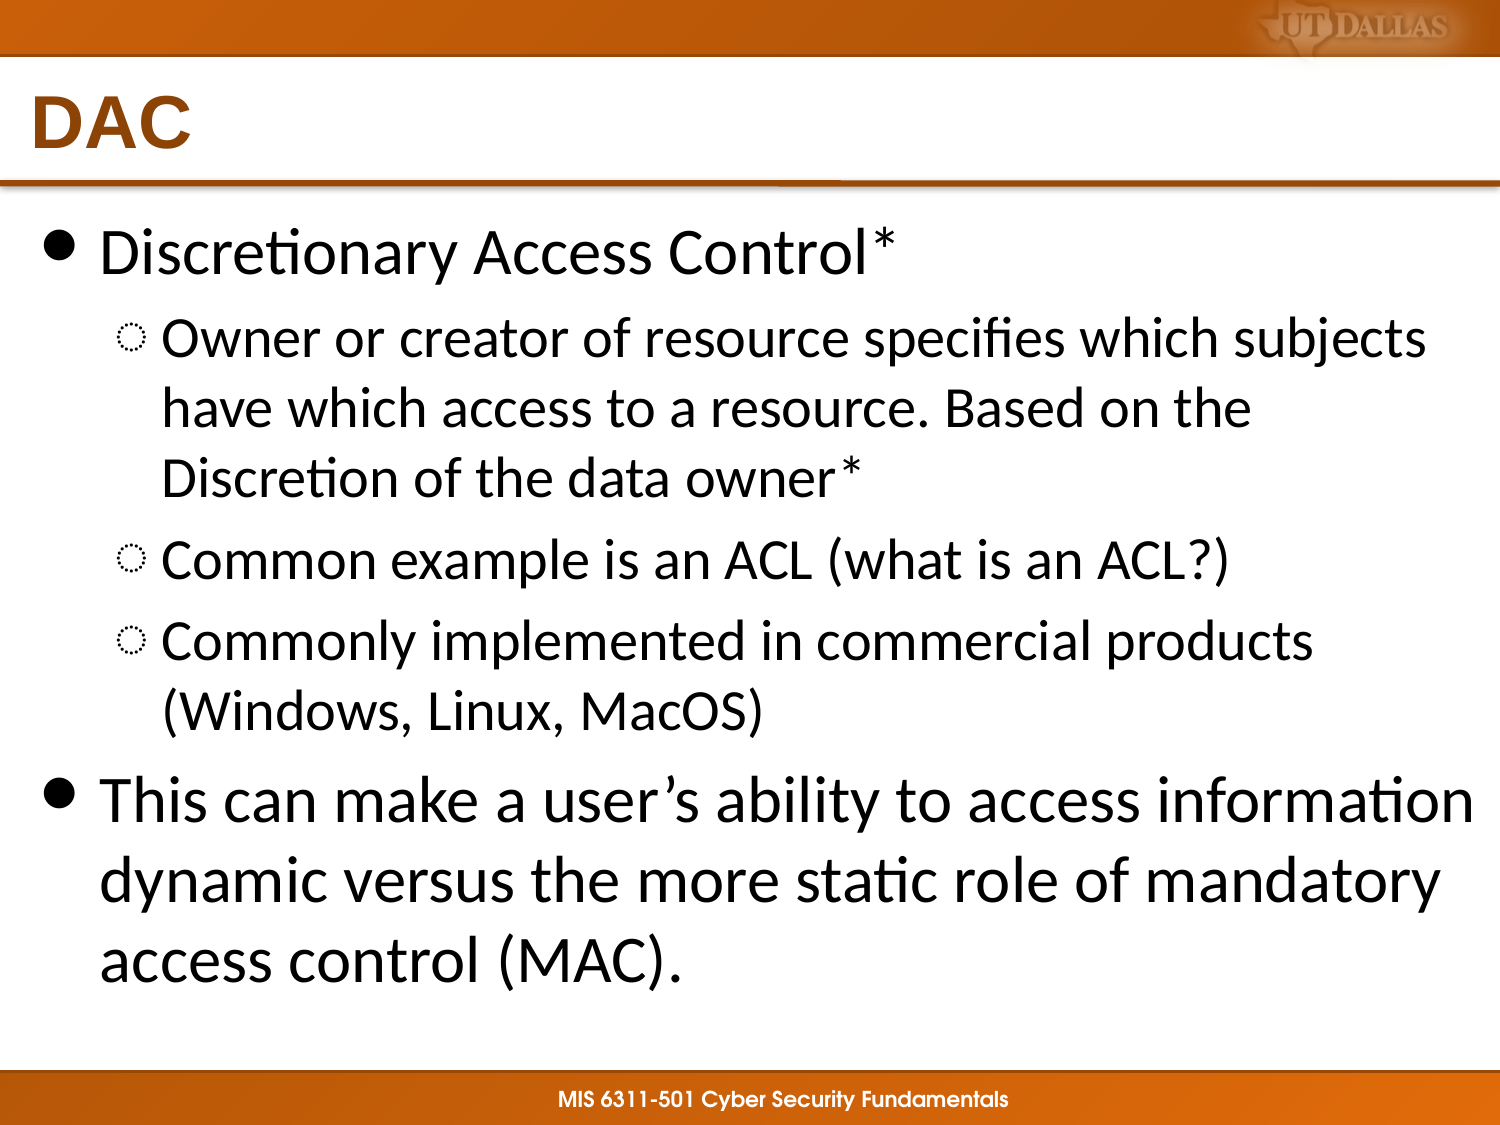

# DAC
Discretionary Access Control*
Owner or creator of resource specifies which subjects have which access to a resource. Based on the Discretion of the data owner*
Common example is an ACL (what is an ACL?)
Commonly implemented in commercial products (Windows, Linux, MacOS)
This can make a user’s ability to access information dynamic versus the more static role of mandatory access control (MAC).